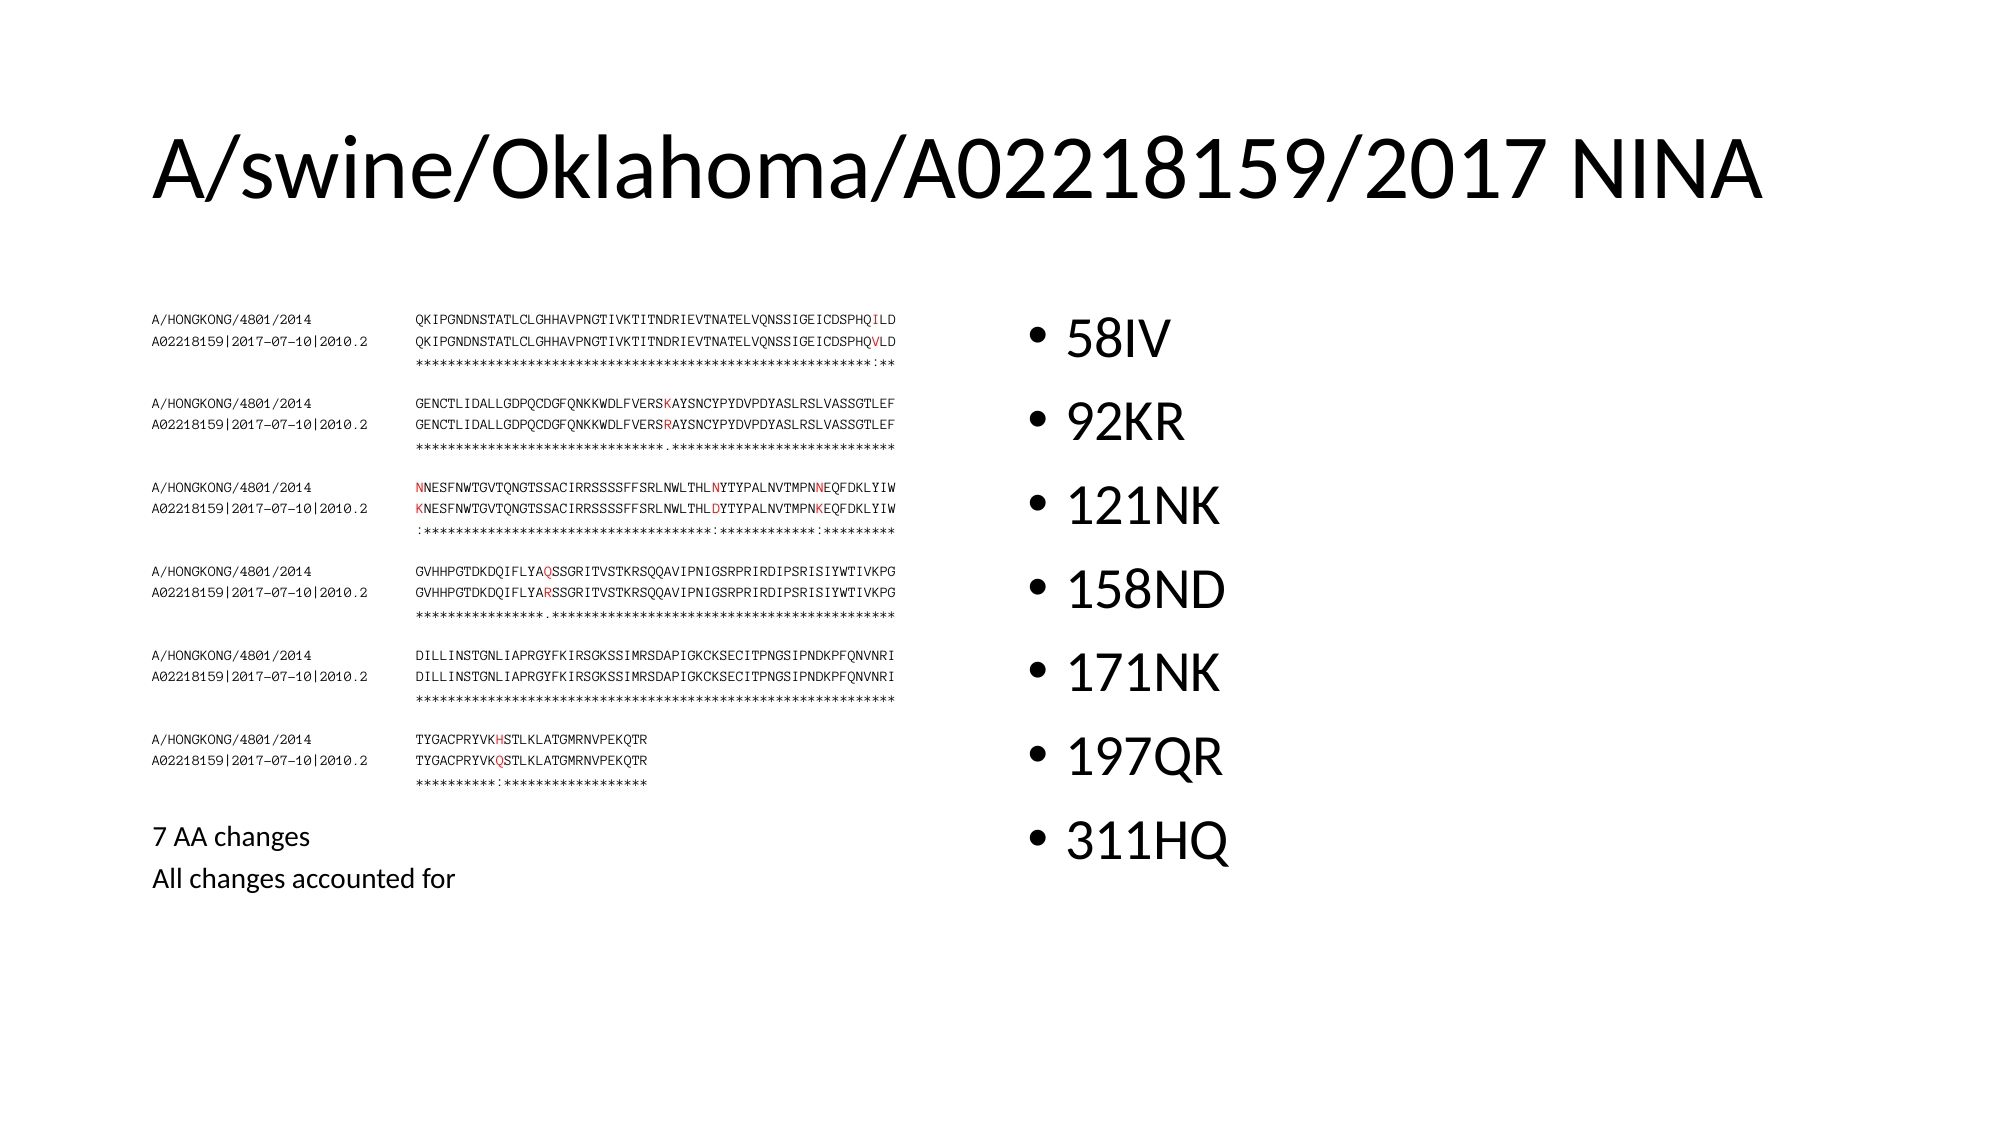

# A/swine/Oklahoma/A02218159/2017 NINA
A/HONGKONG/4801/2014             QKIPGNDNSTATLCLGHHAVPNGTIVKTITNDRIEVTNATELVQNSSIGEICDSPHQILD
A02218159|2017-07-10|2010.2      QKIPGNDNSTATLCLGHHAVPNGTIVKTITNDRIEVTNATELVQNSSIGEICDSPHQVLD
                                 *********************************************************:**

A/HONGKONG/4801/2014             GENCTLIDALLGDPQCDGFQNKKWDLFVERSKAYSNCYPYDVPDYASLRSLVASSGTLEF
A02218159|2017-07-10|2010.2      GENCTLIDALLGDPQCDGFQNKKWDLFVERSRAYSNCYPYDVPDYASLRSLVASSGTLEF
                                 *******************************.****************************

A/HONGKONG/4801/2014             NNESFNWTGVTQNGTSSACIRRSSSSFFSRLNWLTHLNYTYPALNVTMPNNEQFDKLYIW
A02218159|2017-07-10|2010.2      KNESFNWTGVTQNGTSSACIRRSSSSFFSRLNWLTHLDYTYPALNVTMPNKEQFDKLYIW
                                 :************************************:************:*********

A/HONGKONG/4801/2014             GVHHPGTDKDQIFLYAQSSGRITVSTKRSQQAVIPNIGSRPRIRDIPSRISIYWTIVKPG
A02218159|2017-07-10|2010.2      GVHHPGTDKDQIFLYARSSGRITVSTKRSQQAVIPNIGSRPRIRDIPSRISIYWTIVKPG
                                 ****************.*******************************************

A/HONGKONG/4801/2014             DILLINSTGNLIAPRGYFKIRSGKSSIMRSDAPIGKCKSECITPNGSIPNDKPFQNVNRI
A02218159|2017-07-10|2010.2      DILLINSTGNLIAPRGYFKIRSGKSSIMRSDAPIGKCKSECITPNGSIPNDKPFQNVNRI
                                 ************************************************************

A/HONGKONG/4801/2014             TYGACPRYVKHSTLKLATGMRNVPEKQTR
A02218159|2017-07-10|2010.2      TYGACPRYVKQSTLKLATGMRNVPEKQTR
                                 **********:******************

7 AA changes
All changes accounted for
58IV
92KR
121NK
158ND
171NK
197QR
311HQ